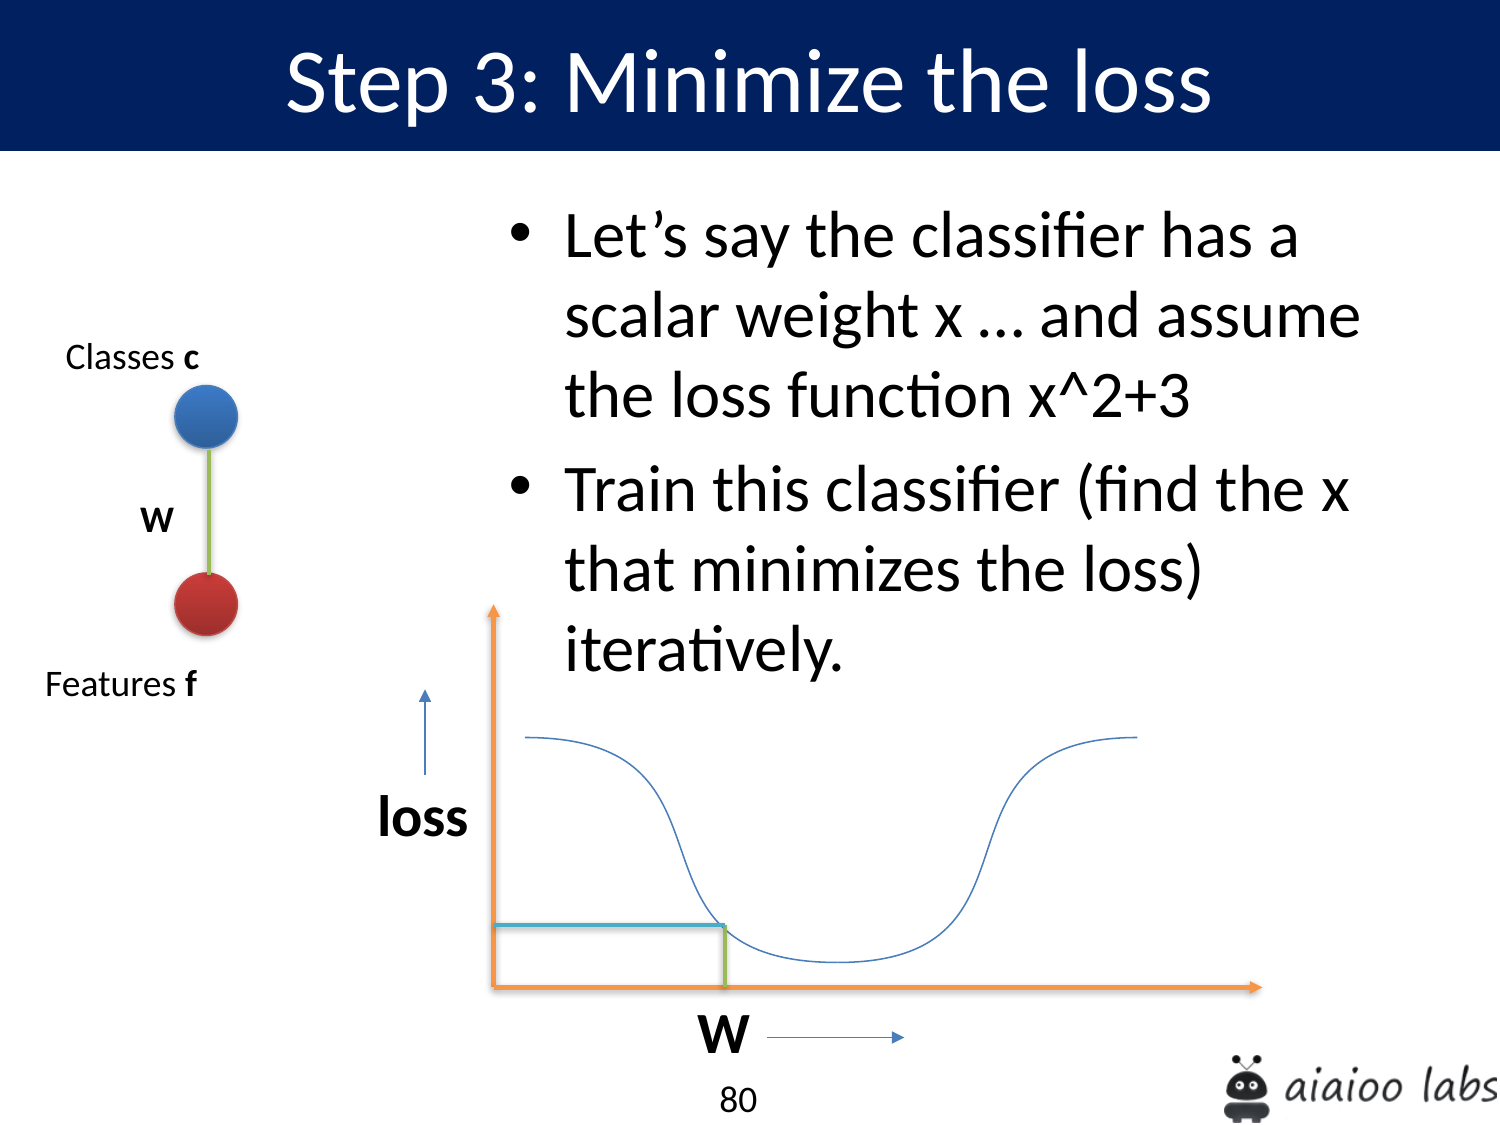

Step 3: Minimize the loss
Let’s say the classifier has a scalar weight x … and assume the loss function x^2+3
Train this classifier (find the x that minimizes the loss) iteratively.
Classes c

W

Features f
loss
W